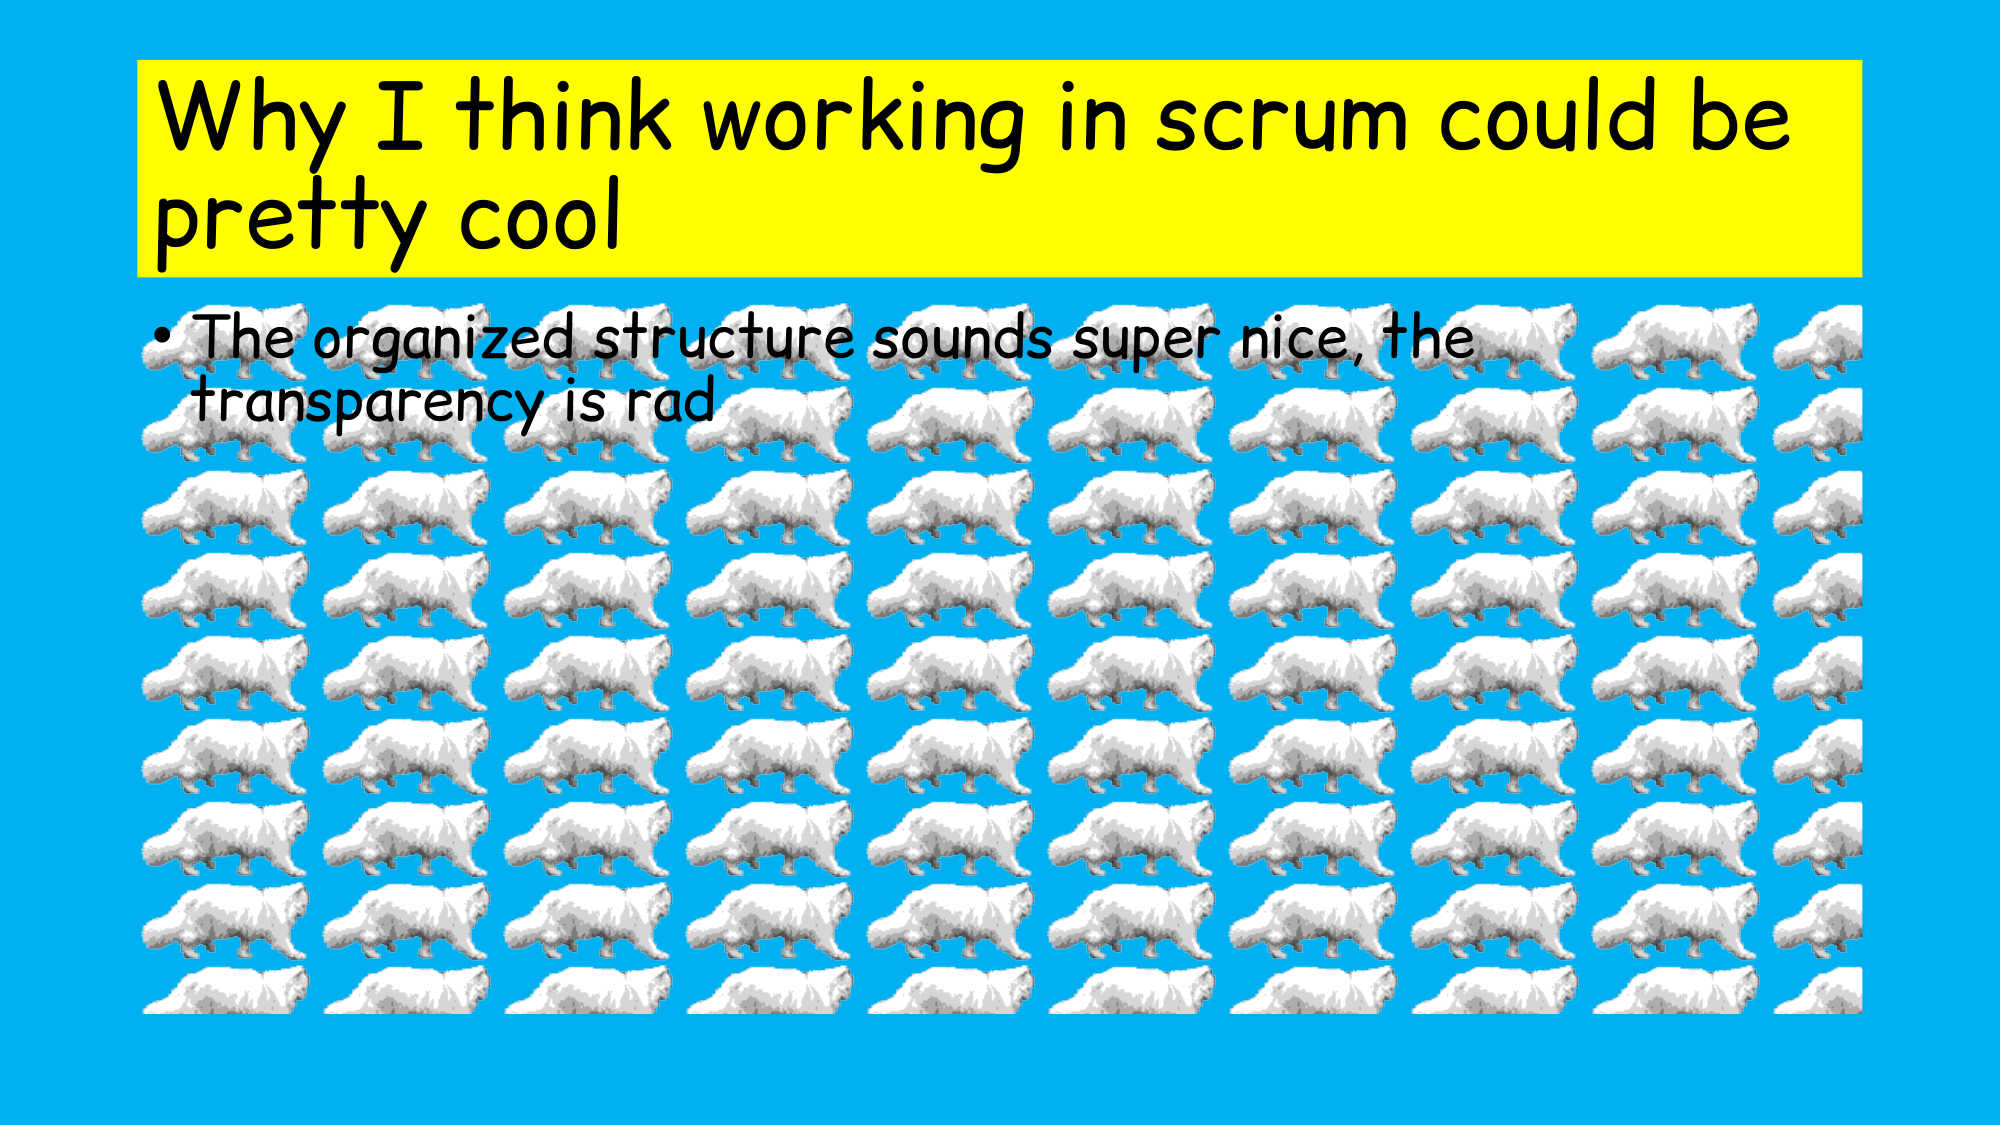

# Why I think working in scrum could be pretty cool
The organized structure sounds super nice, the transparency is rad